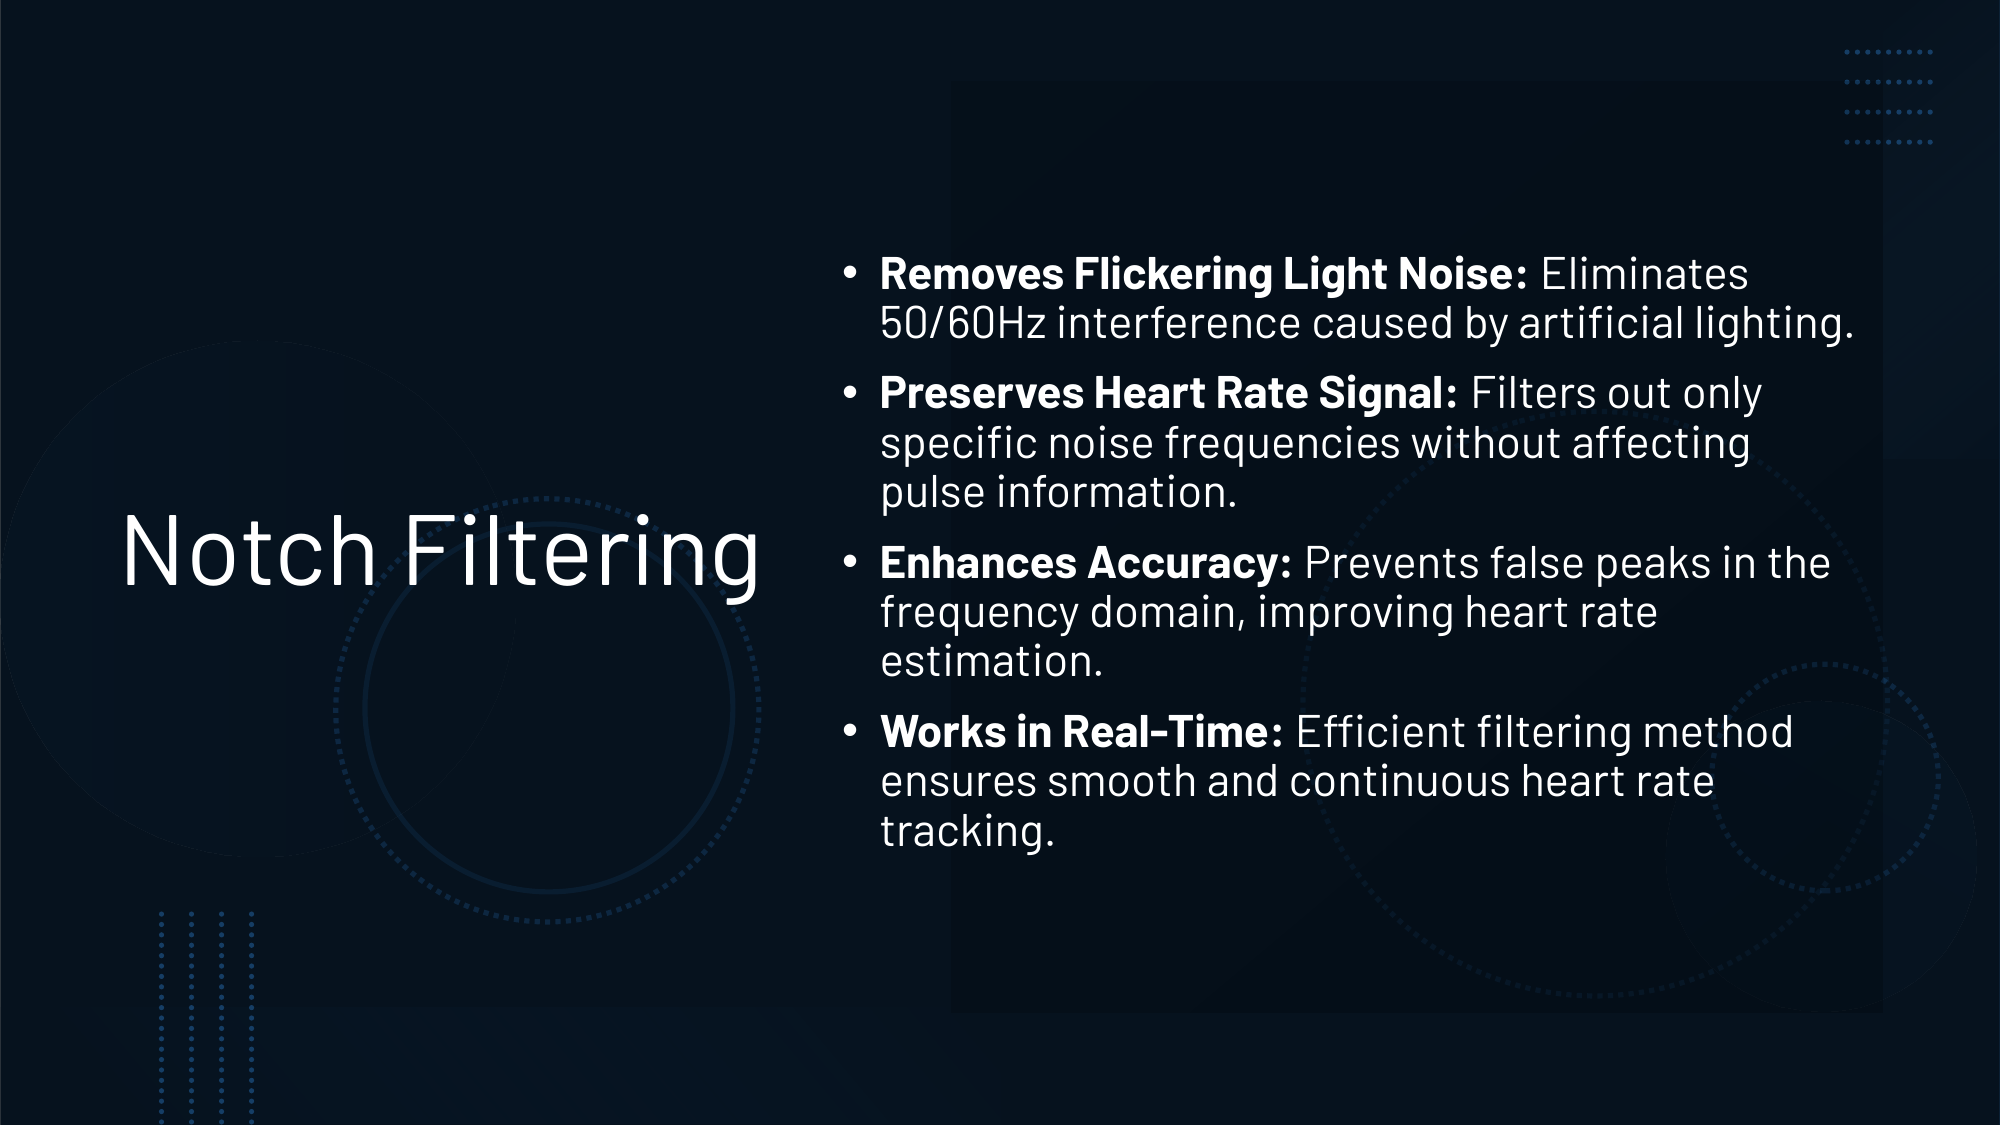

# Notch Filtering
Removes Flickering Light Noise: Eliminates 50/60Hz interference caused by artificial lighting.
Preserves Heart Rate Signal: Filters out only specific noise frequencies without affecting pulse information.
Enhances Accuracy: Prevents false peaks in the frequency domain, improving heart rate estimation.
Works in Real-Time: Efficient filtering method ensures smooth and continuous heart rate tracking.